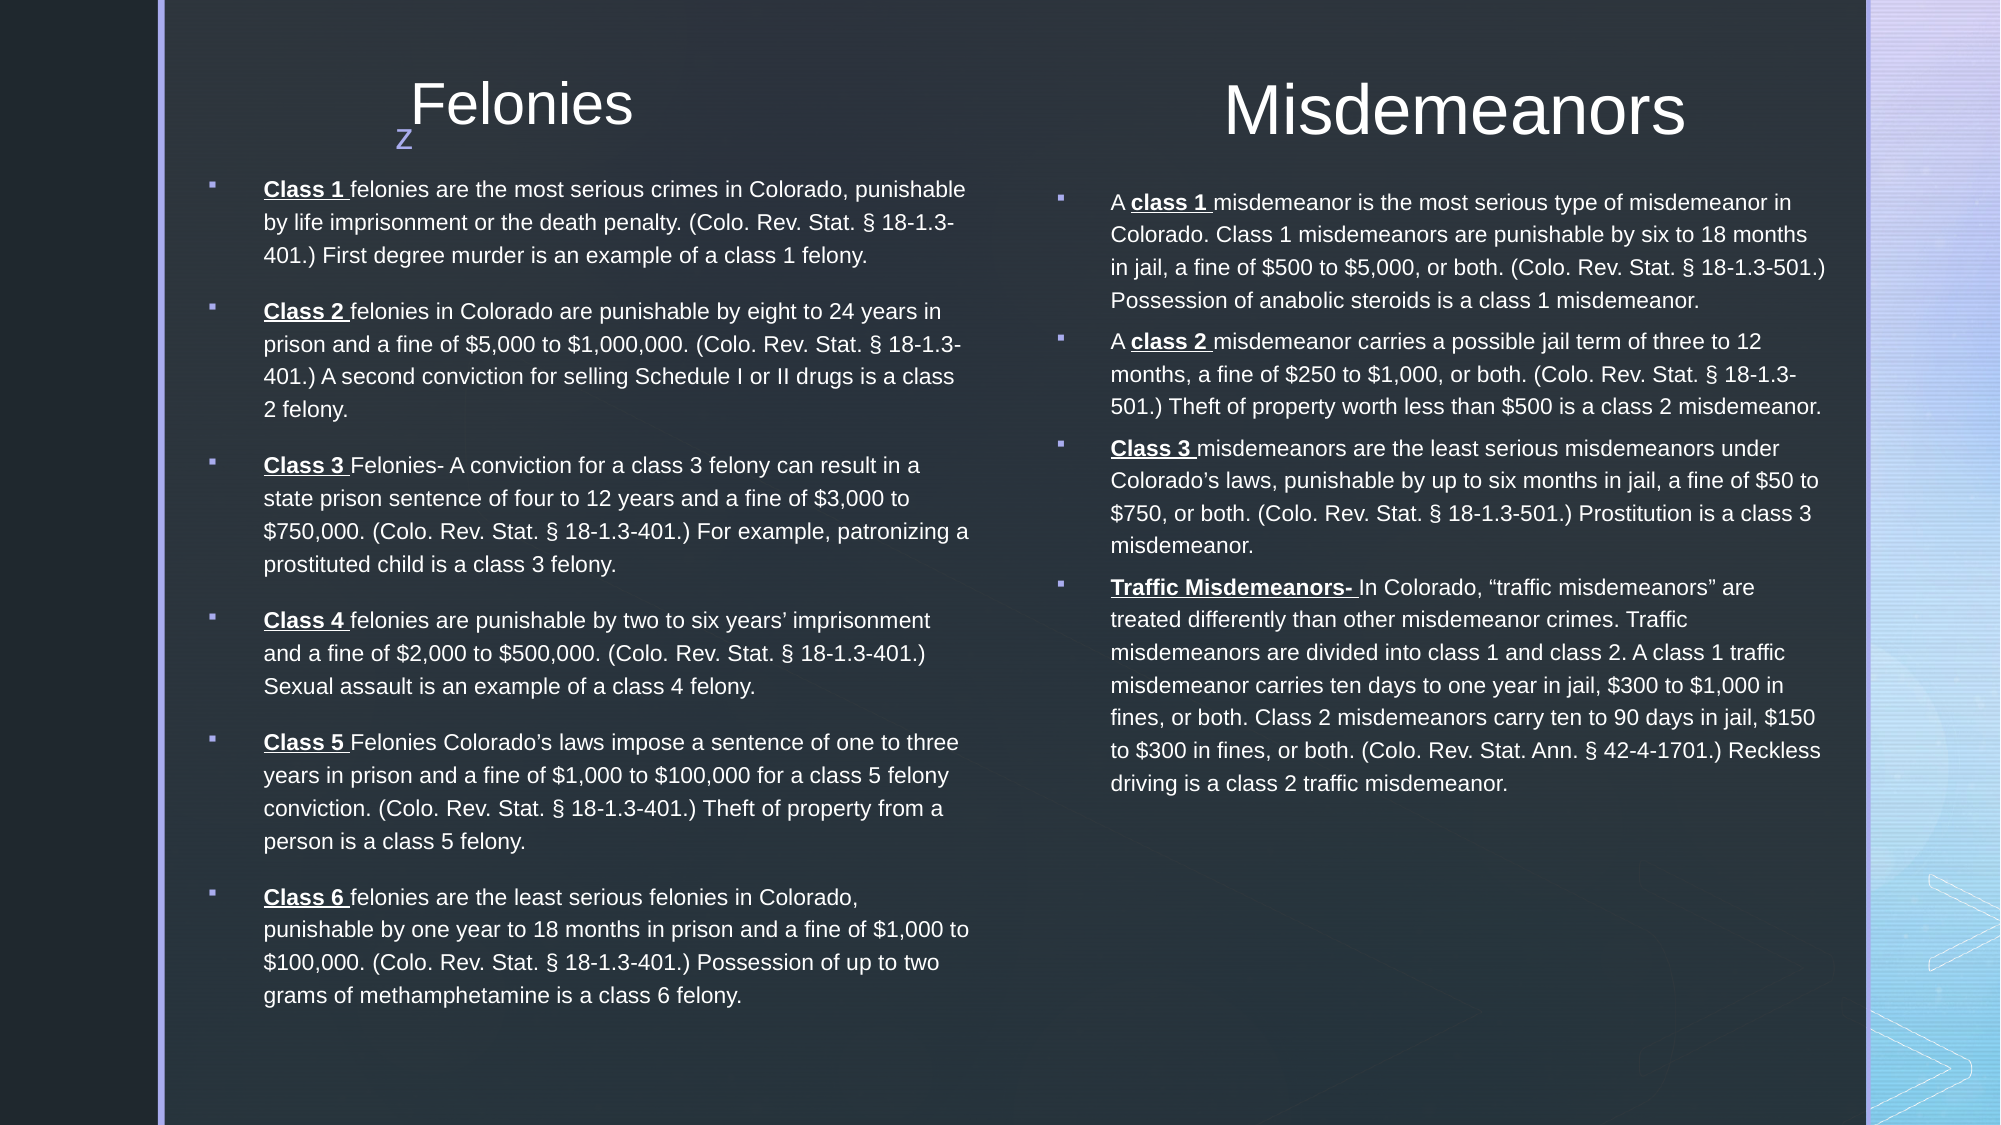

# Felonies
Misdemeanors
Class 1 felonies are the most serious crimes in Colorado, punishable by life imprisonment or the death penalty. (Colo. Rev. Stat. § 18-1.3-401.) First degree murder is an example of a class 1 felony.
Class 2 felonies in Colorado are punishable by eight to 24 years in prison and a fine of $5,000 to $1,000,000. (Colo. Rev. Stat. § 18-1.3-401.) A second conviction for selling Schedule I or II drugs is a class 2 felony.
Class 3 Felonies- A conviction for a class 3 felony can result in a state prison sentence of four to 12 years and a fine of $3,000 to $750,000. (Colo. Rev. Stat. § 18-1.3-401.) For example, patronizing a prostituted child is a class 3 felony.
Class 4 felonies are punishable by two to six years’ imprisonment and a fine of $2,000 to $500,000. (Colo. Rev. Stat. § 18-1.3-401.) Sexual assault is an example of a class 4 felony.
Class 5 Felonies Colorado’s laws impose a sentence of one to three years in prison and a fine of $1,000 to $100,000 for a class 5 felony conviction. (Colo. Rev. Stat. § 18-1.3-401.) Theft of property from a person is a class 5 felony.
Class 6 felonies are the least serious felonies in Colorado, punishable by one year to 18 months in prison and a fine of $1,000 to $100,000. (Colo. Rev. Stat. § 18-1.3-401.) Possession of up to two grams of methamphetamine is a class 6 felony.
A class 1 misdemeanor is the most serious type of misdemeanor in Colorado. Class 1 misdemeanors are punishable by six to 18 months in jail, a fine of $500 to $5,000, or both. (Colo. Rev. Stat. § 18-1.3-501.) Possession of anabolic steroids is a class 1 misdemeanor.
A class 2 misdemeanor carries a possible jail term of three to 12 months, a fine of $250 to $1,000, or both. (Colo. Rev. Stat. § 18-1.3-501.) Theft of property worth less than $500 is a class 2 misdemeanor.
Class 3 misdemeanors are the least serious misdemeanors under Colorado’s laws, punishable by up to six months in jail, a fine of $50 to $750, or both. (Colo. Rev. Stat. § 18-1.3-501.) Prostitution is a class 3 misdemeanor.
Traffic Misdemeanors- In Colorado, “traffic misdemeanors” are treated differently than other misdemeanor crimes. Traffic misdemeanors are divided into class 1 and class 2. A class 1 traffic misdemeanor carries ten days to one year in jail, $300 to $1,000 in fines, or both. Class 2 misdemeanors carry ten to 90 days in jail, $150 to $300 in fines, or both. (Colo. Rev. Stat. Ann. § 42-4-1701.) Reckless driving is a class 2 traffic misdemeanor.